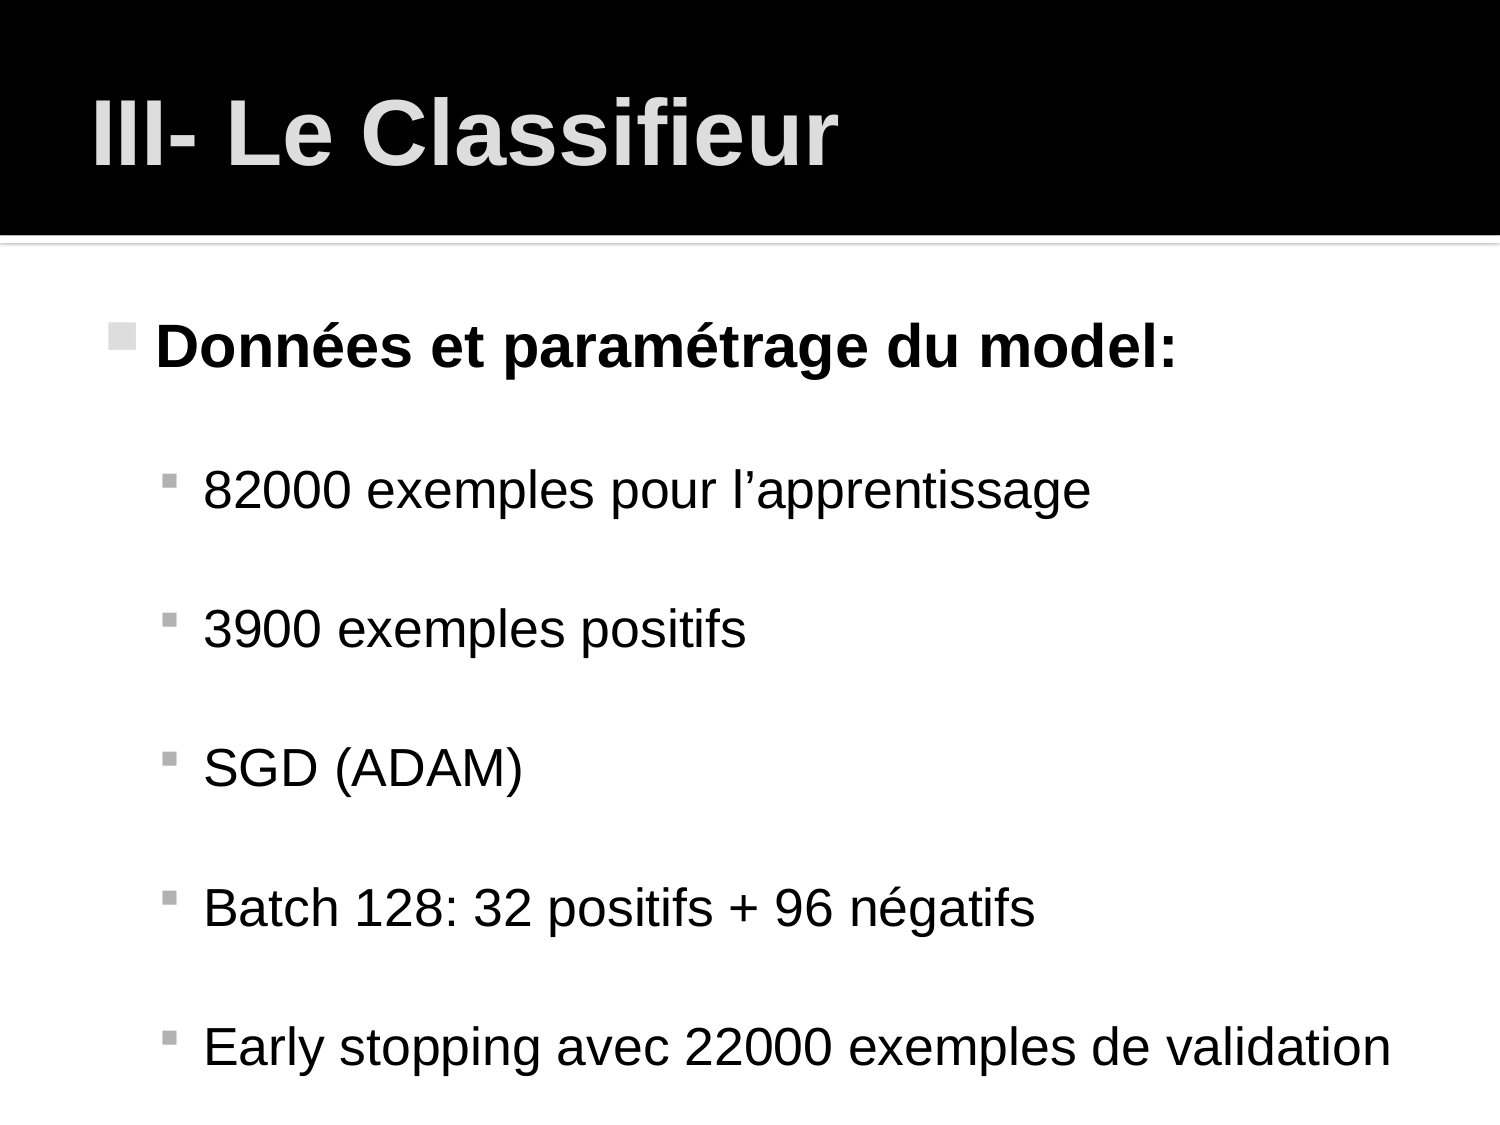

# III- Le Classifieur
Données et paramétrage du model:
82000 exemples pour l’apprentissage
3900 exemples positifs
SGD (ADAM)
Batch 128: 32 positifs + 96 négatifs
Early stopping avec 22000 exemples de validation